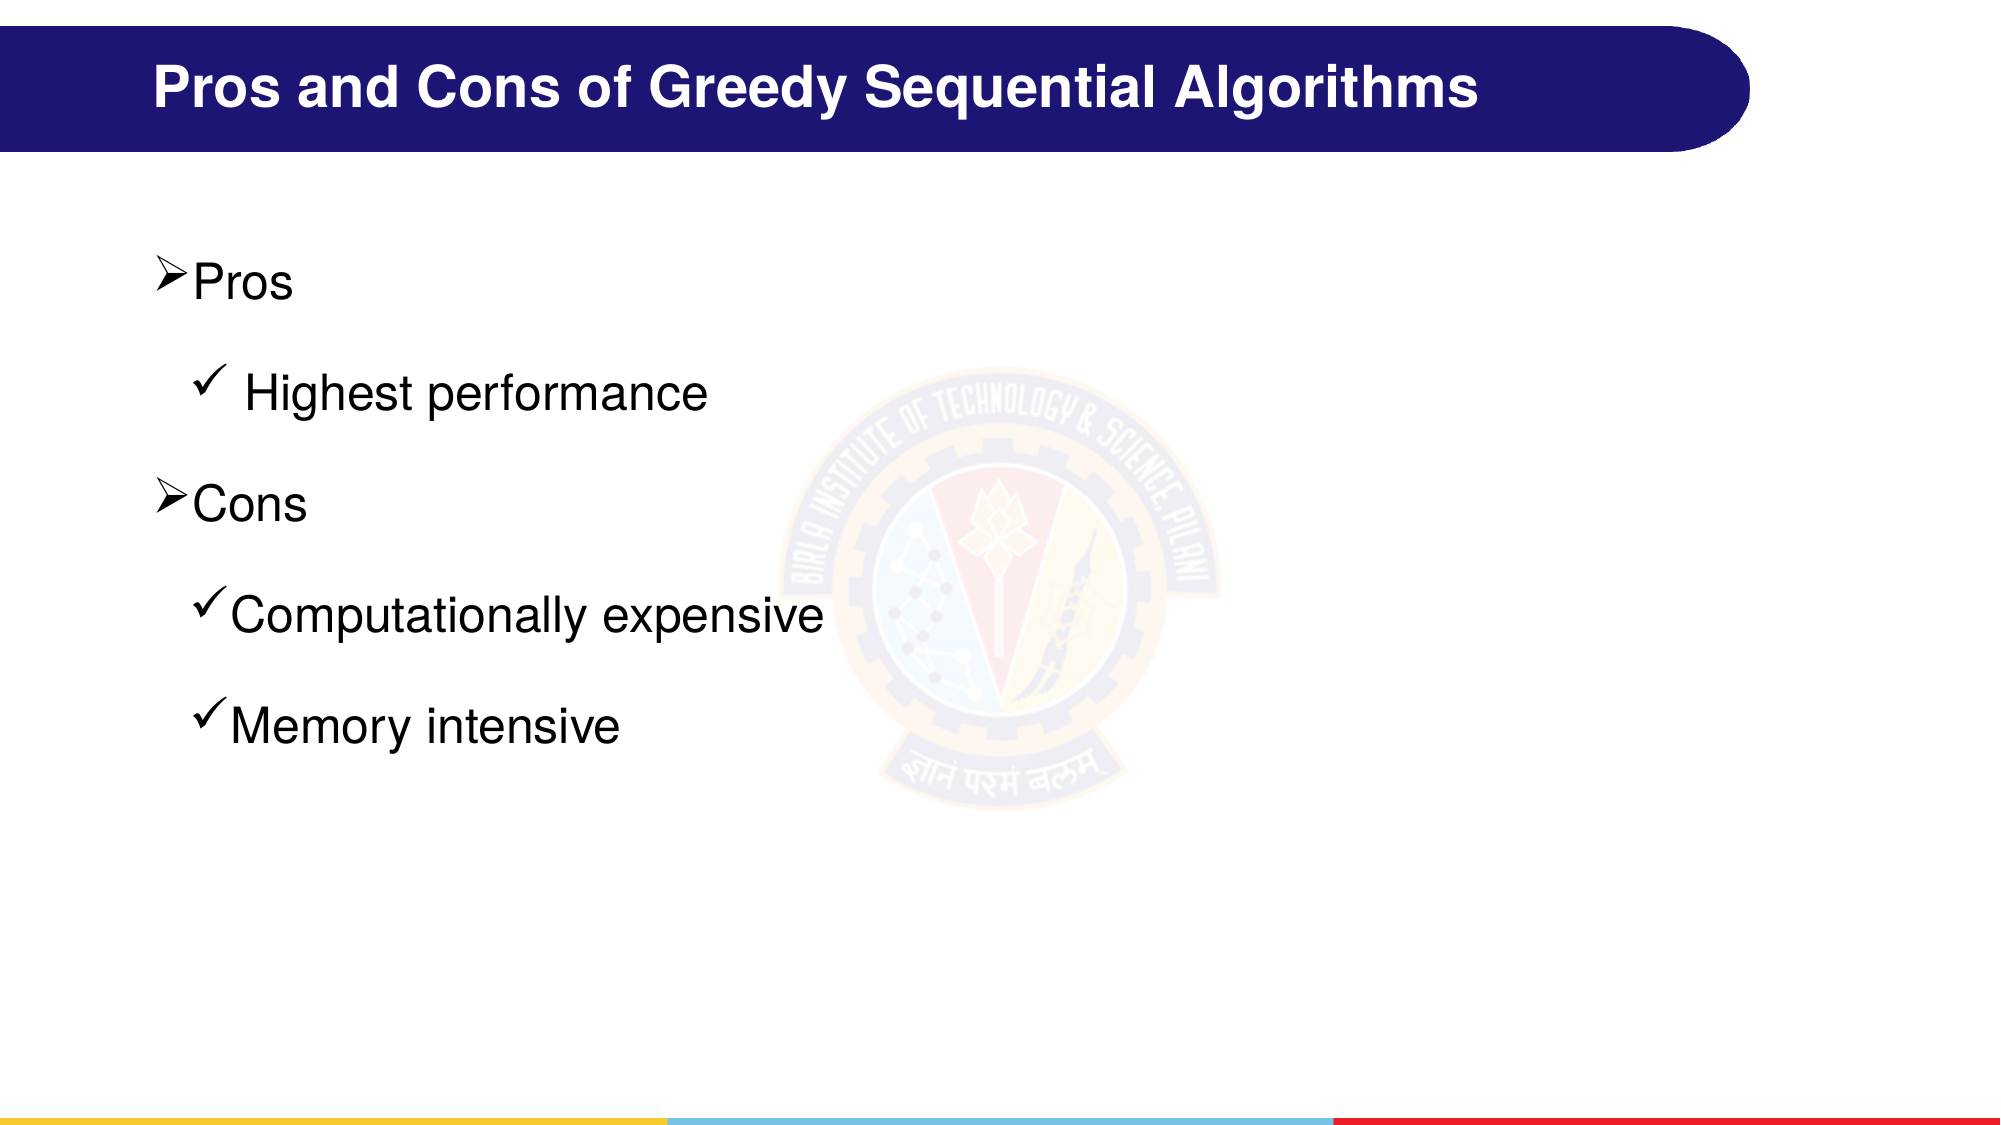

# Pros and Cons of Greedy Sequential Algorithms
Pros
 Highest performance
Cons
Computationally expensive
Memory intensive